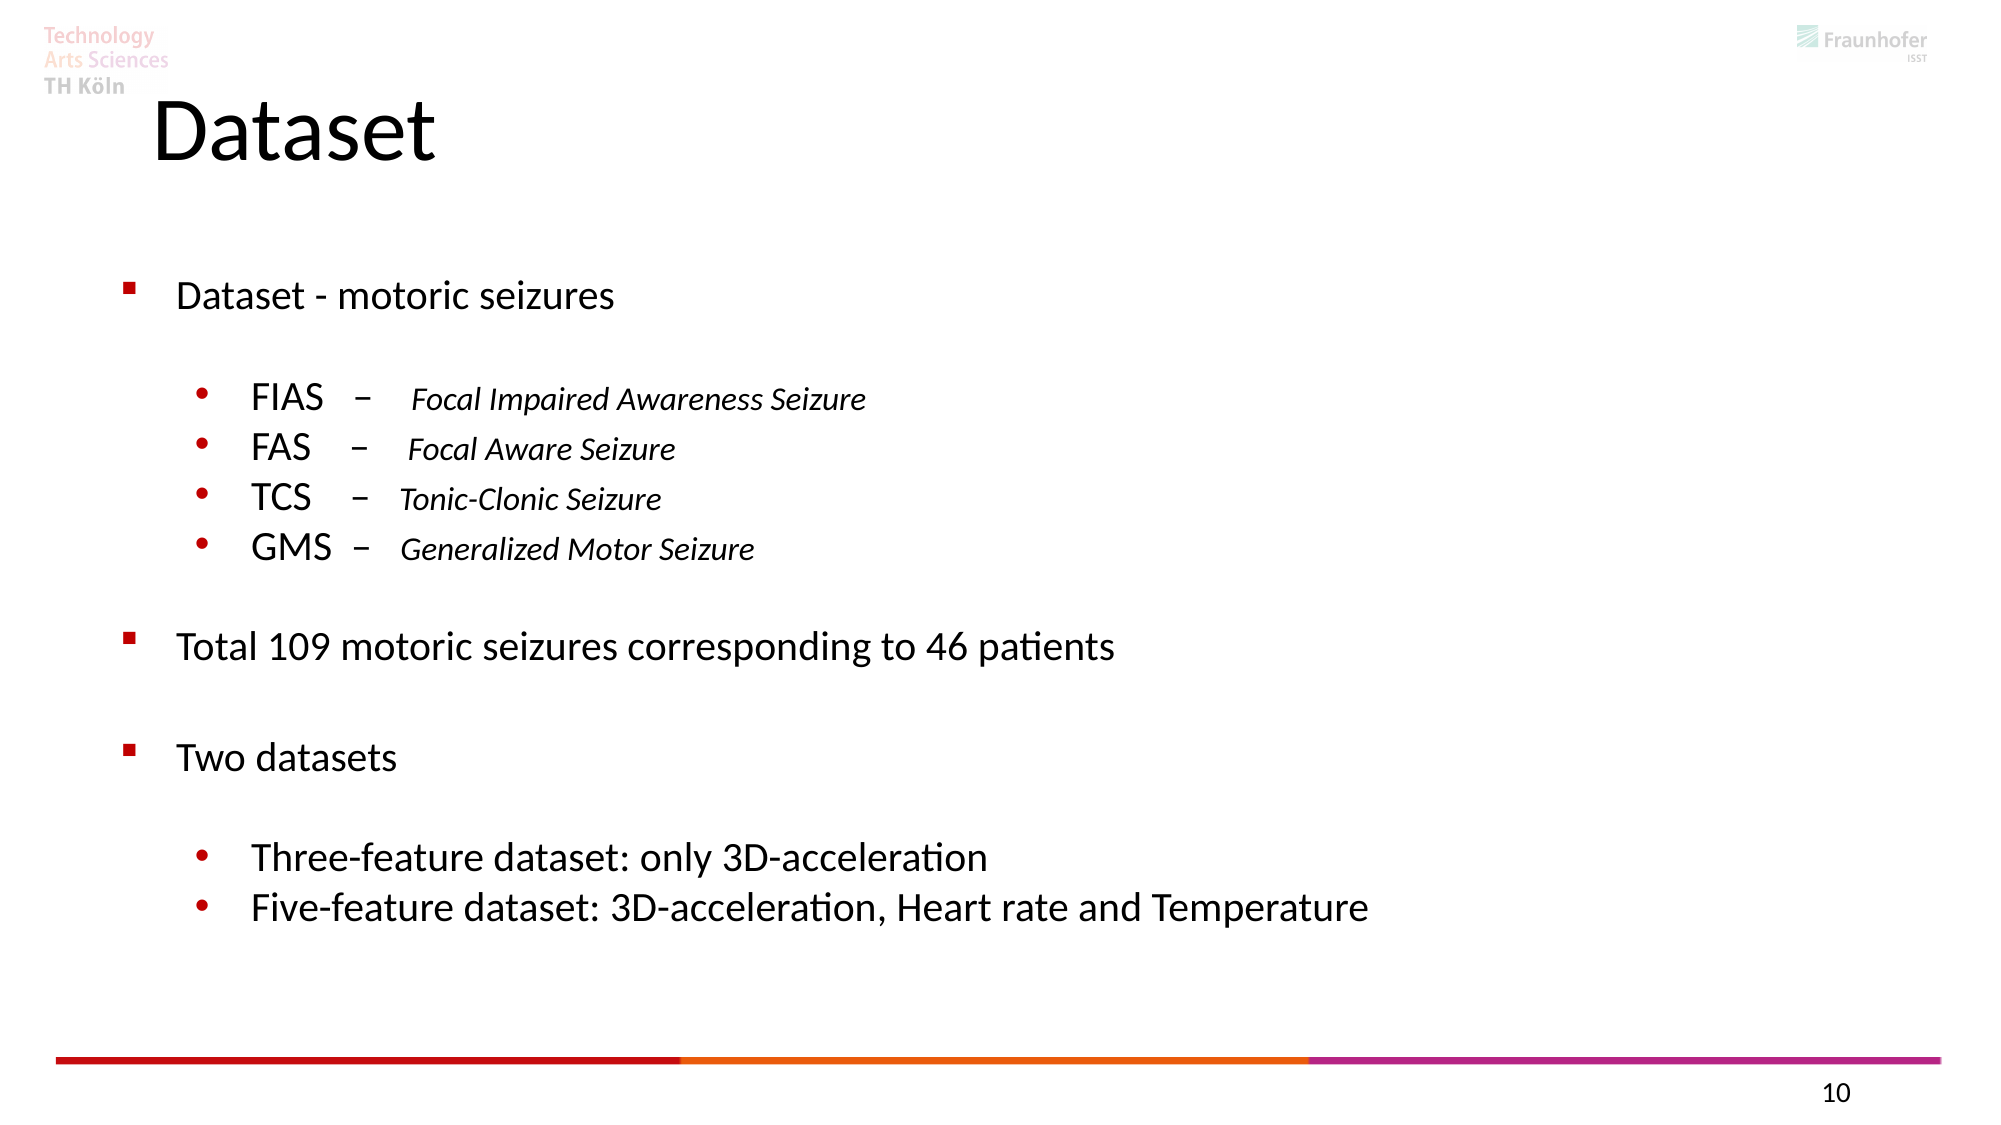

# Dataset
Dataset - motoric seizures

FIAS   –    Focal Impaired Awareness Seizure
FAS    –    Focal Aware Seizure
TCS    –   Tonic-Clonic Seizure
GMS  –   Generalized Motor Seizure

Total 109 motoric seizures corresponding to 46 patients
Two datasets

Three-feature dataset: only 3D-acceleration
Five-feature dataset: 3D-acceleration, Heart rate and Temperature
10